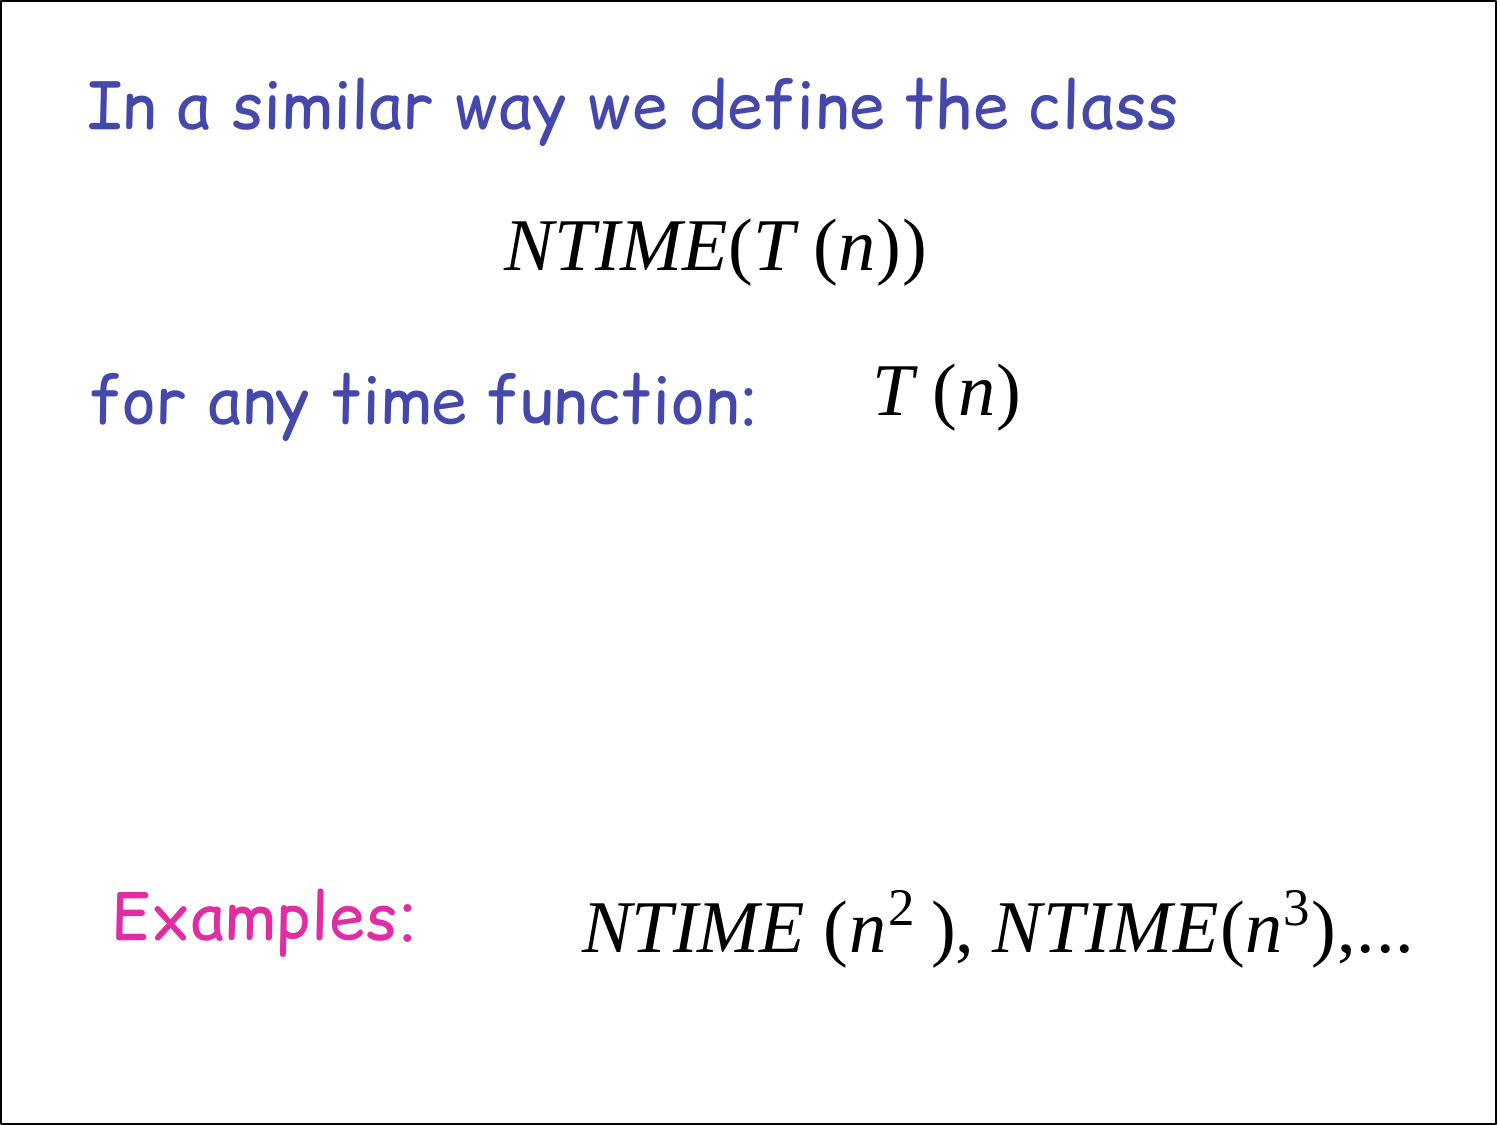

In a similar way we define the class
NTIME(T (n))
T (n)
for any time function:
NTIME (n2 ), NTIME(n3),...
Examples: